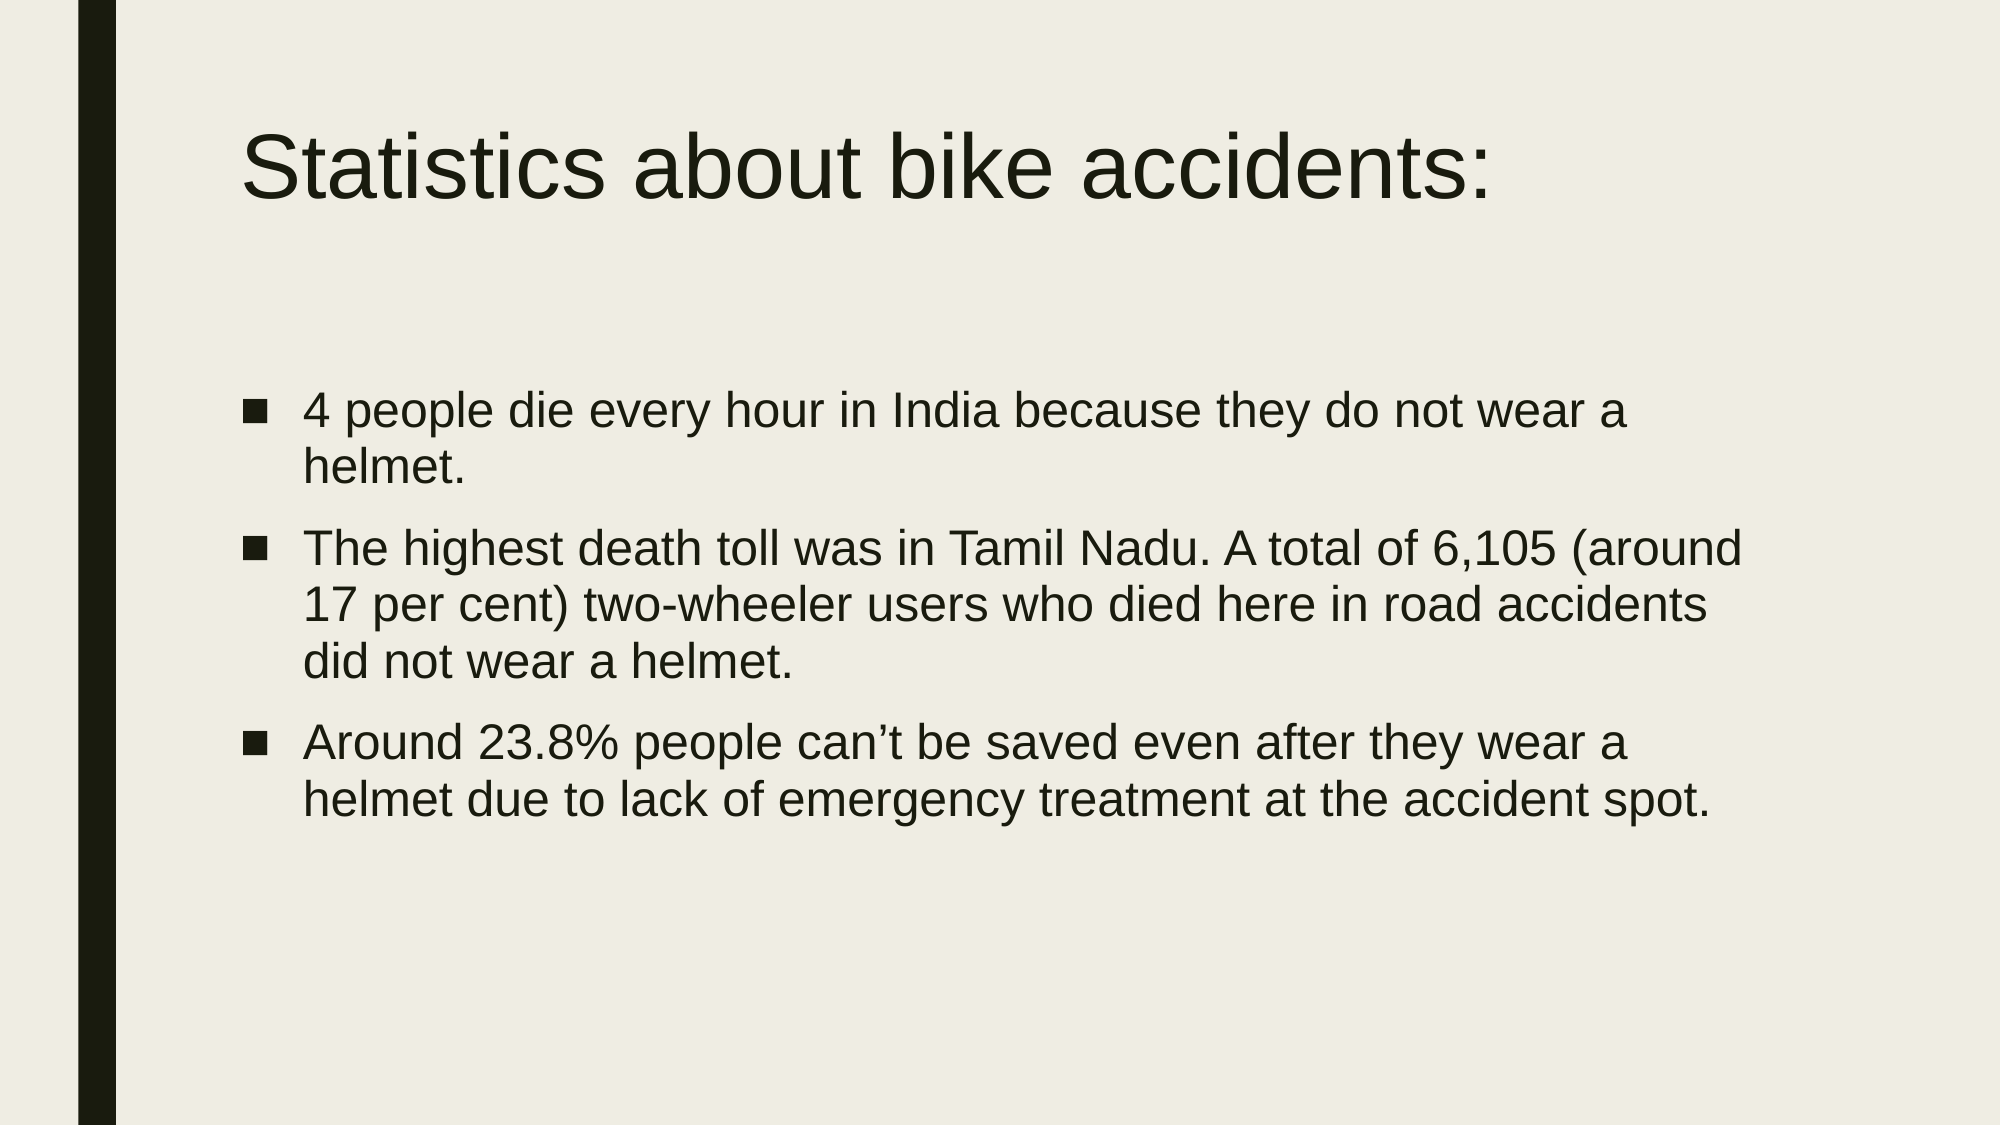

# Statistics about bike accidents:
4 people die every hour in India because they do not wear a helmet.
The highest death toll was in Tamil Nadu. A total of 6,105 (around 17 per cent) two-wheeler users who died here in road accidents did not wear a helmet.
Around 23.8% people can’t be saved even after they wear a helmet due to lack of emergency treatment at the accident spot.